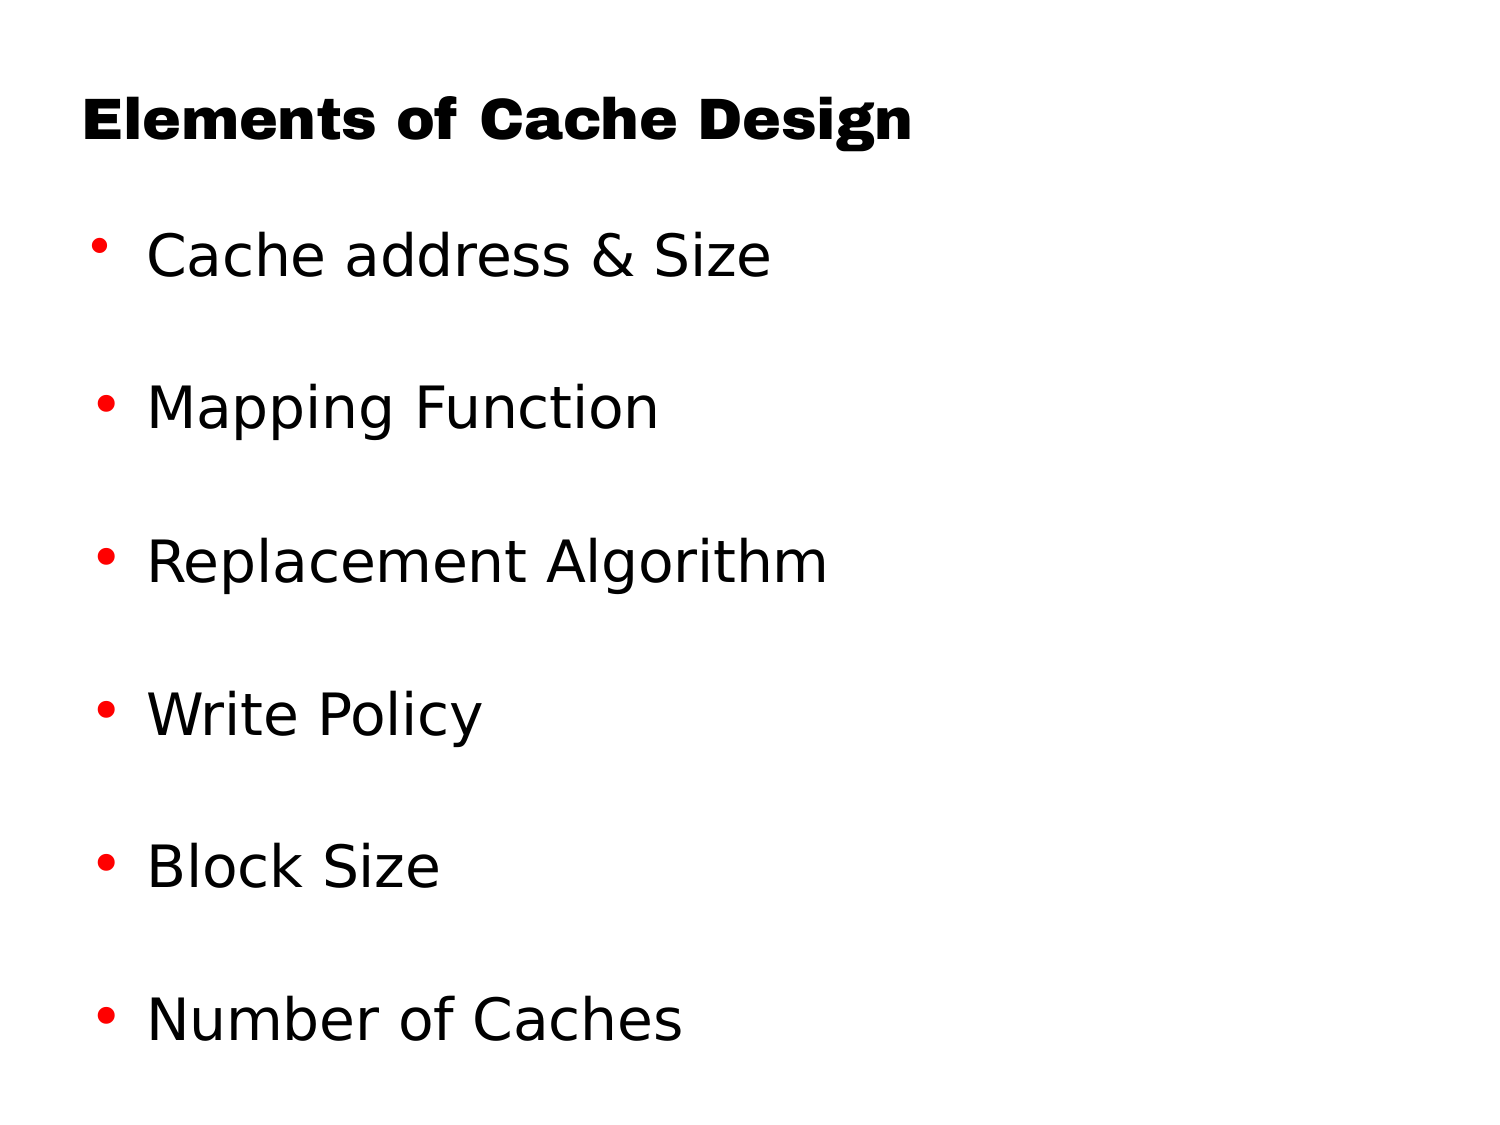

Elements of Cache Design

Cache address & Size

Mapping Function

Replacement Algorithm

Write Policy

Block Size

Number of Caches